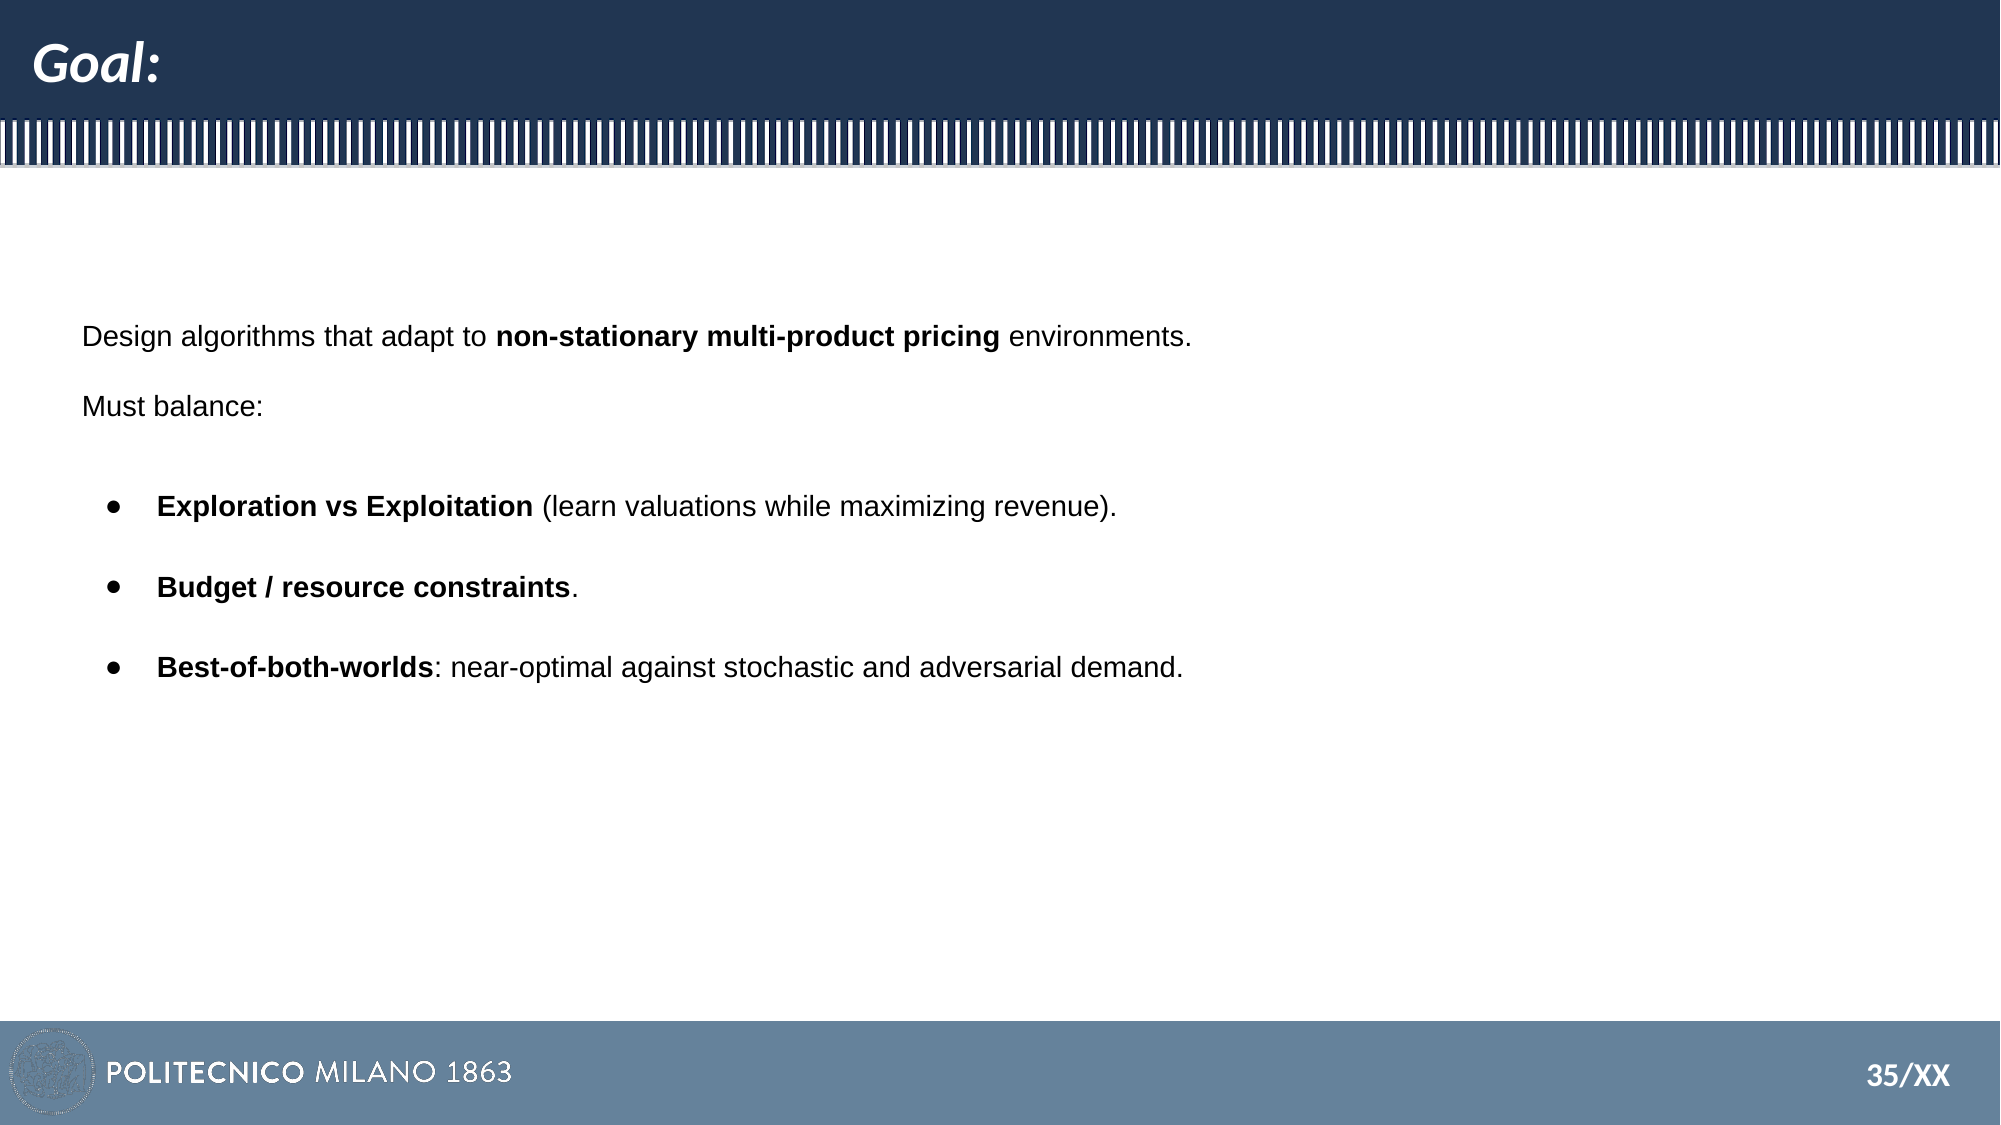

# Goal:
Design algorithms that adapt to non-stationary multi-product pricing environments.
Must balance:
Exploration vs Exploitation (learn valuations while maximizing revenue).
Budget / resource constraints.
Best-of-both-worlds: near-optimal against stochastic and adversarial demand.
35/XX